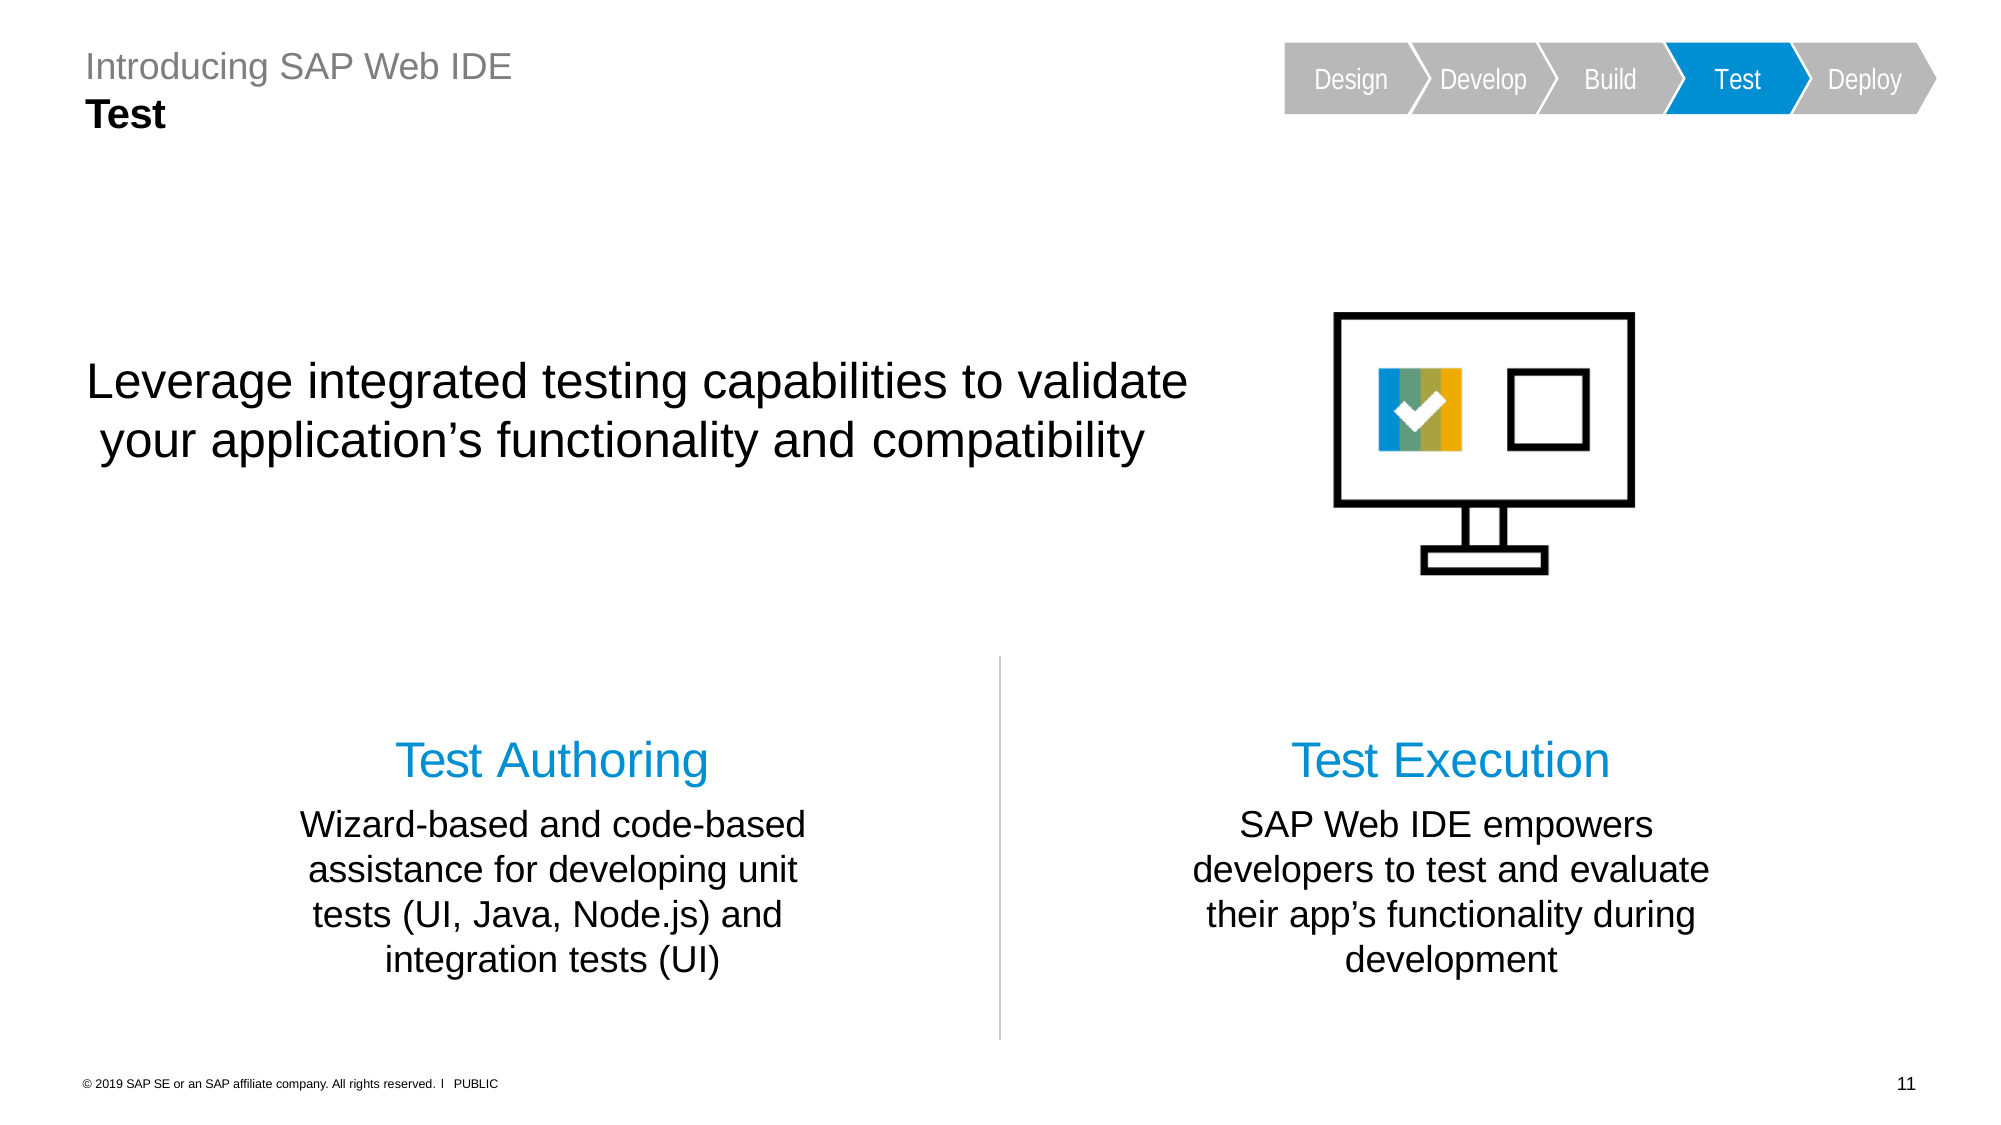

Introducing SAP Web IDE
Test

Design
Develop
Build
Test
Deploy

Leverage integrated testing capabilities to validate  your application’s functionality and compatibility

Test Authoring
Wizard-based and code-based  assistance for developing unit  tests (UI, Java, Node.js) and  integration tests (UI)
Test Execution
SAP Web IDE empowers  developers to test and evaluate  their app’s functionality during  development
11
© 2019 SAP SE or an SAP affiliate company. All rights reserved. ǀ PUBLIC